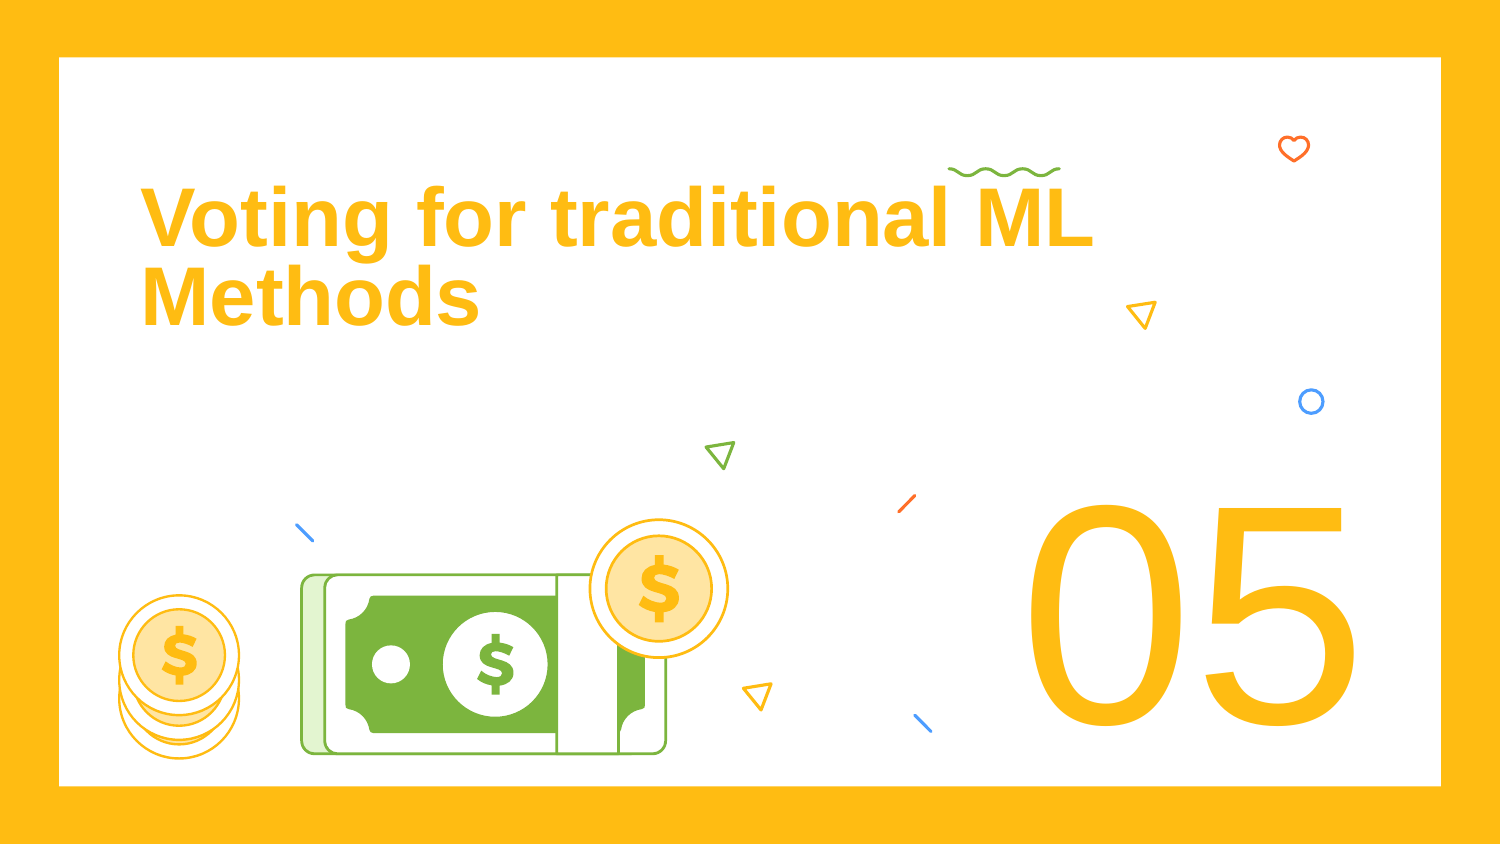

# Voting for traditional ML Methods
05